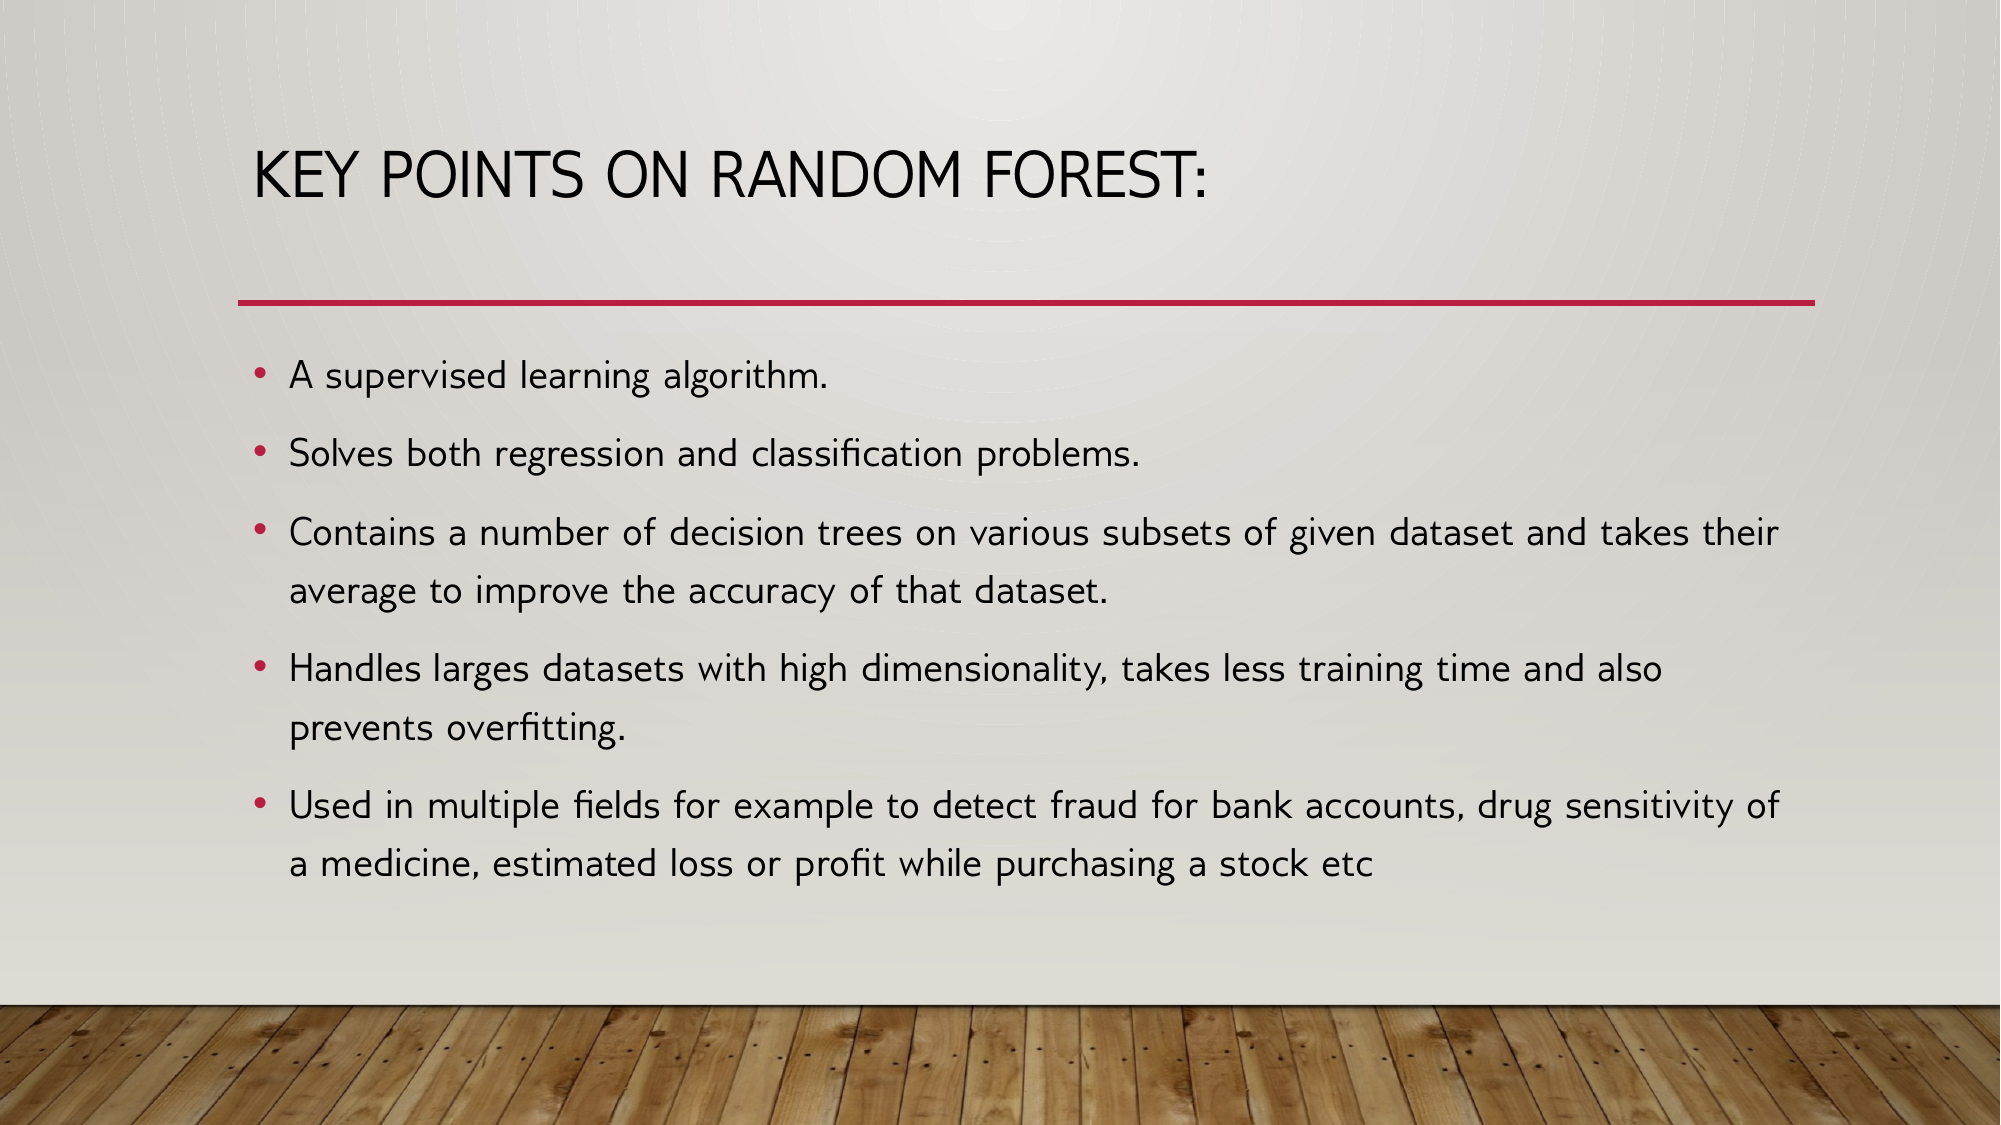

# Key points on Random Forest:
A supervised learning algorithm.
Solves both regression and classification problems.
Contains a number of decision trees on various subsets of given dataset and takes their average to improve the accuracy of that dataset.
Handles larges datasets with high dimensionality, takes less training time and also prevents overfitting.
Used in multiple fields for example to detect fraud for bank accounts, drug sensitivity of a medicine, estimated loss or profit while purchasing a stock etc